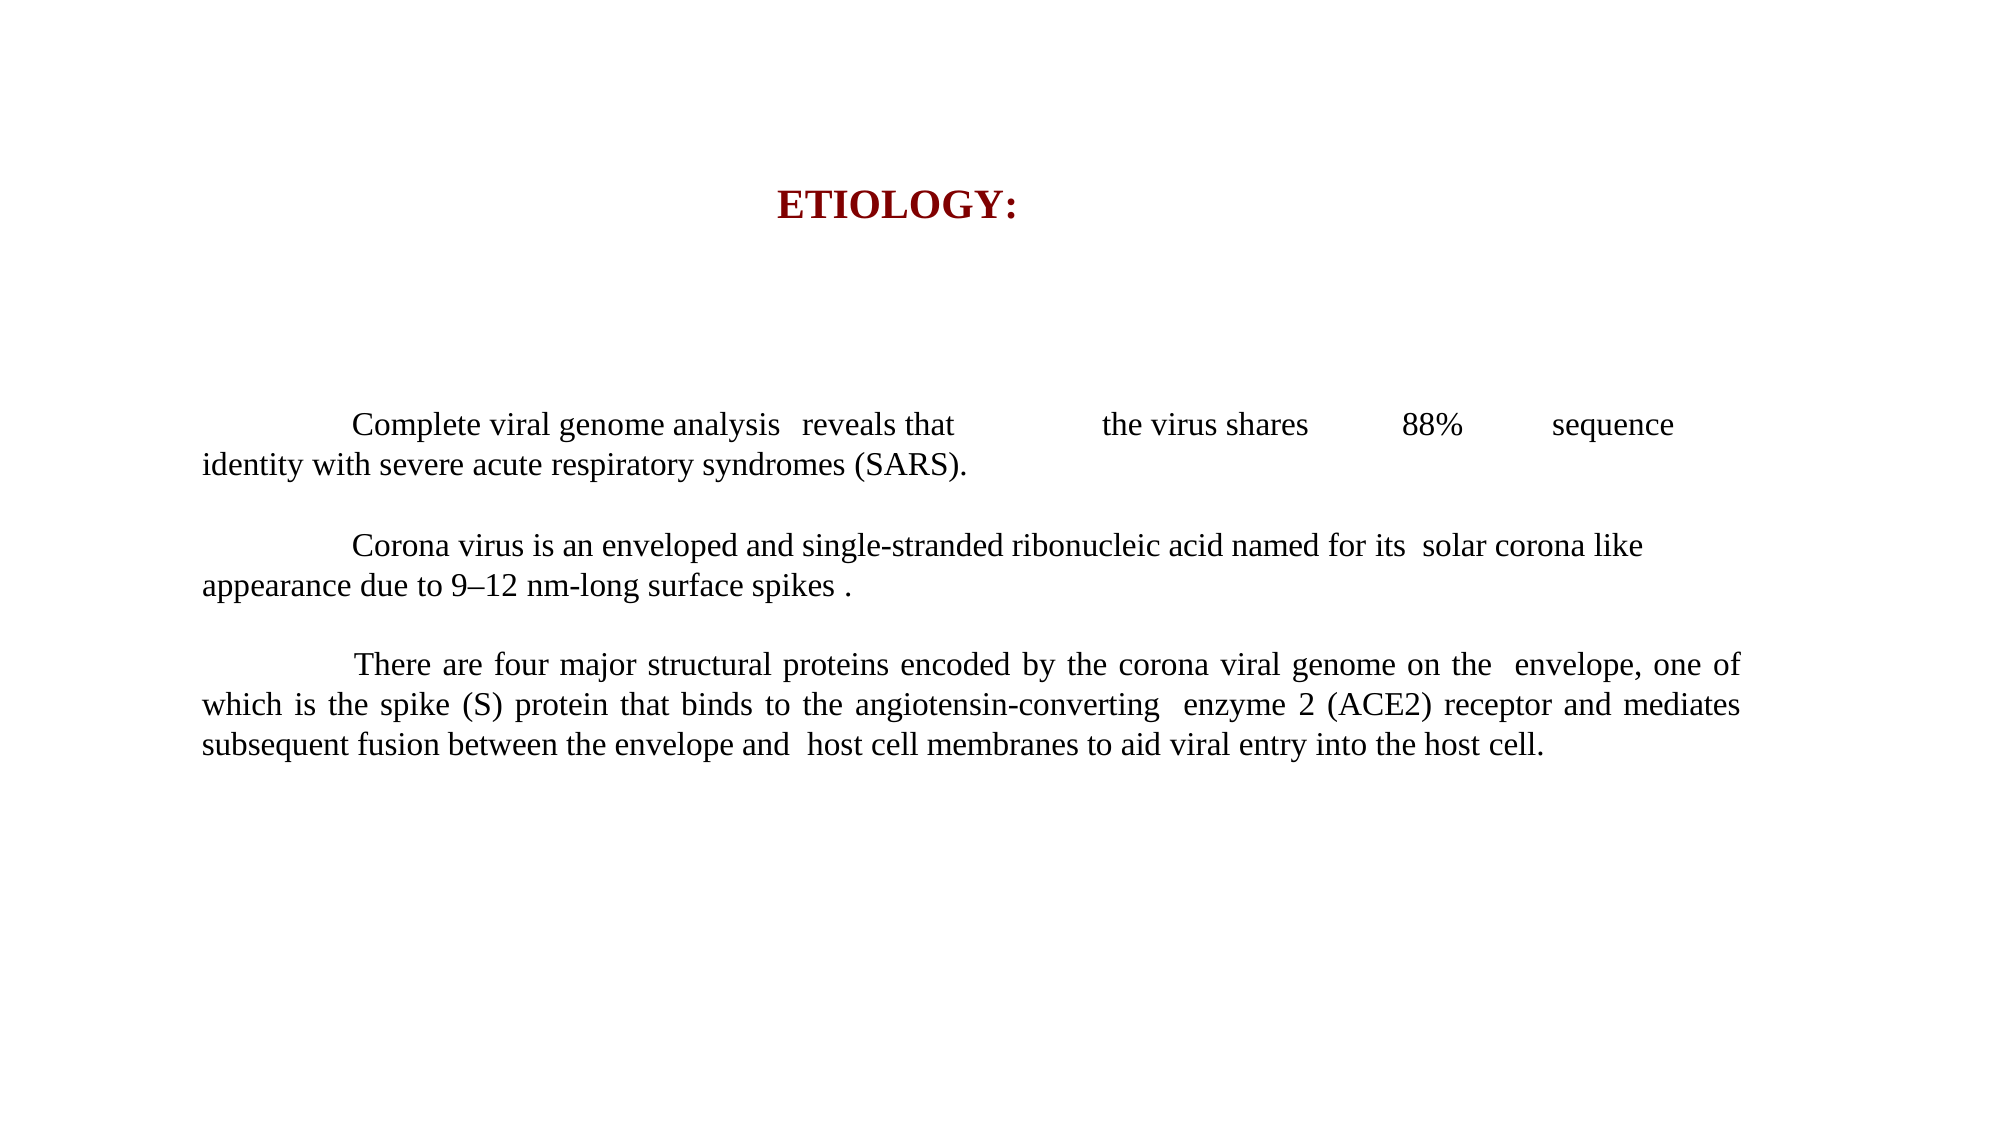

# ETIOLOGY:
Complete viral genome analysis	reveals that	the virus shares	88%	sequence  identity with severe acute respiratory syndromes (SARS).

Corona virus is an enveloped and single-stranded ribonucleic acid named for its  solar corona like appearance due to 9–12 nm-long surface spikes .

	There are four major structural proteins encoded by the corona viral genome on the  envelope, one of which is the spike (S) protein that binds to the angiotensin-converting  enzyme 2 (ACE2) receptor and mediates subsequent fusion between the envelope and  host cell membranes to aid viral entry into the host cell.